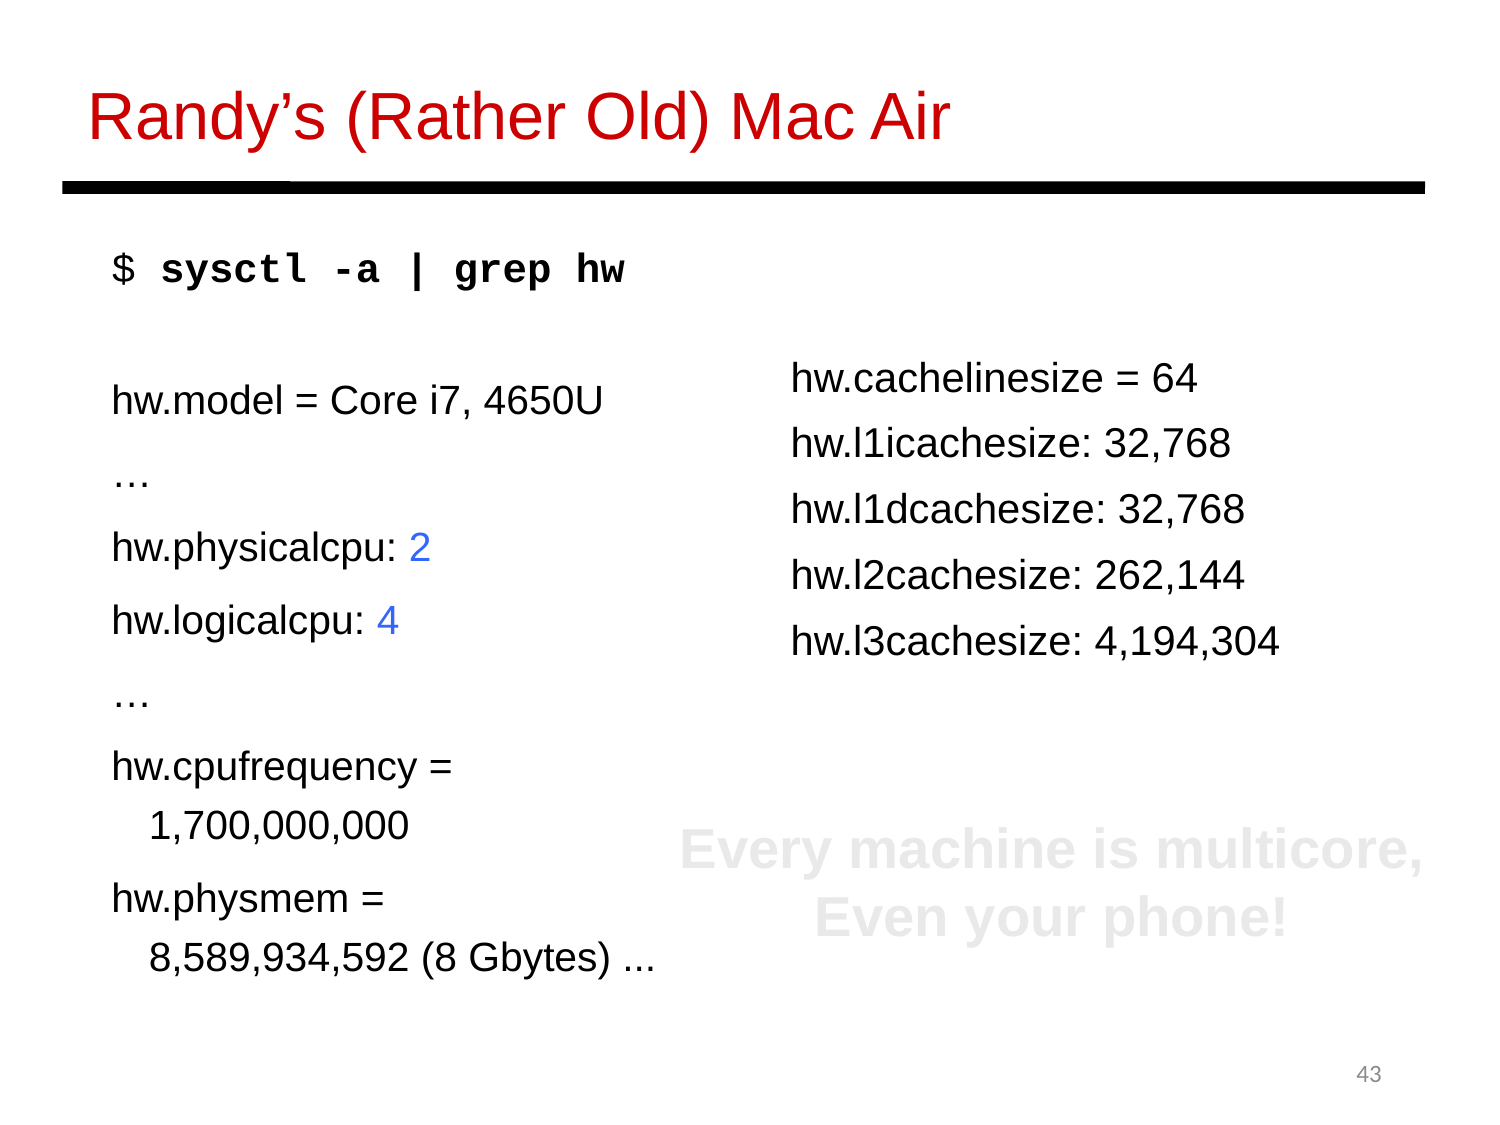

Randy’s (Rather Old) Mac Air

$ sysctl -a | grep hw

hw.model = Core i7, 4650U
…
hw.physicalcpu: 2
hw.logicalcpu: 4
…
hw.cpufrequency =
1,700,000,000
hw.physmem =
8,589,934,592 (8 Gbytes) ...

hw.cachelinesize = 64
hw.l1icachesize: 32,768
hw.l1dcachesize: 32,768
hw.l2cachesize: 262,144
hw.l3cachesize: 4,194,304

Every machine is multicore,
Even your phone!
43